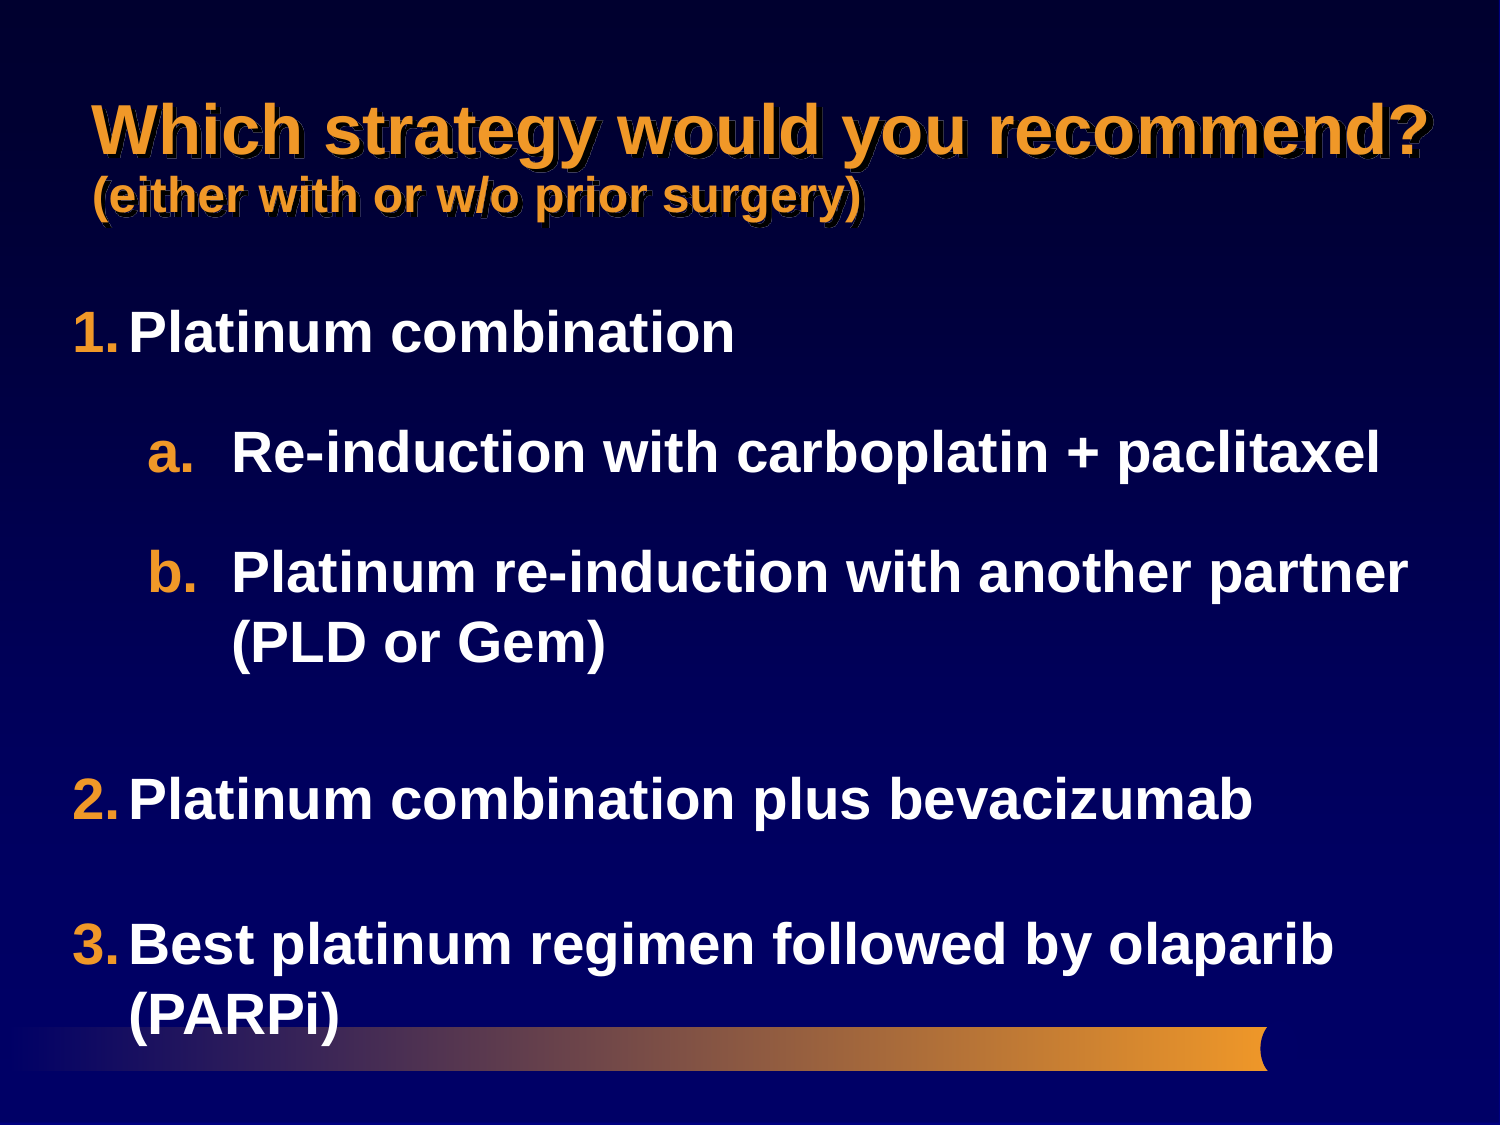

Which strategy would you recommend?
(either with or w/o prior surgery)
Platinum combination
Re-induction with carboplatin + paclitaxel
Platinum re-induction with another partner (PLD or Gem)
Platinum combination plus bevacizumab
Best platinum regimen followed by olaparib (PARPi)